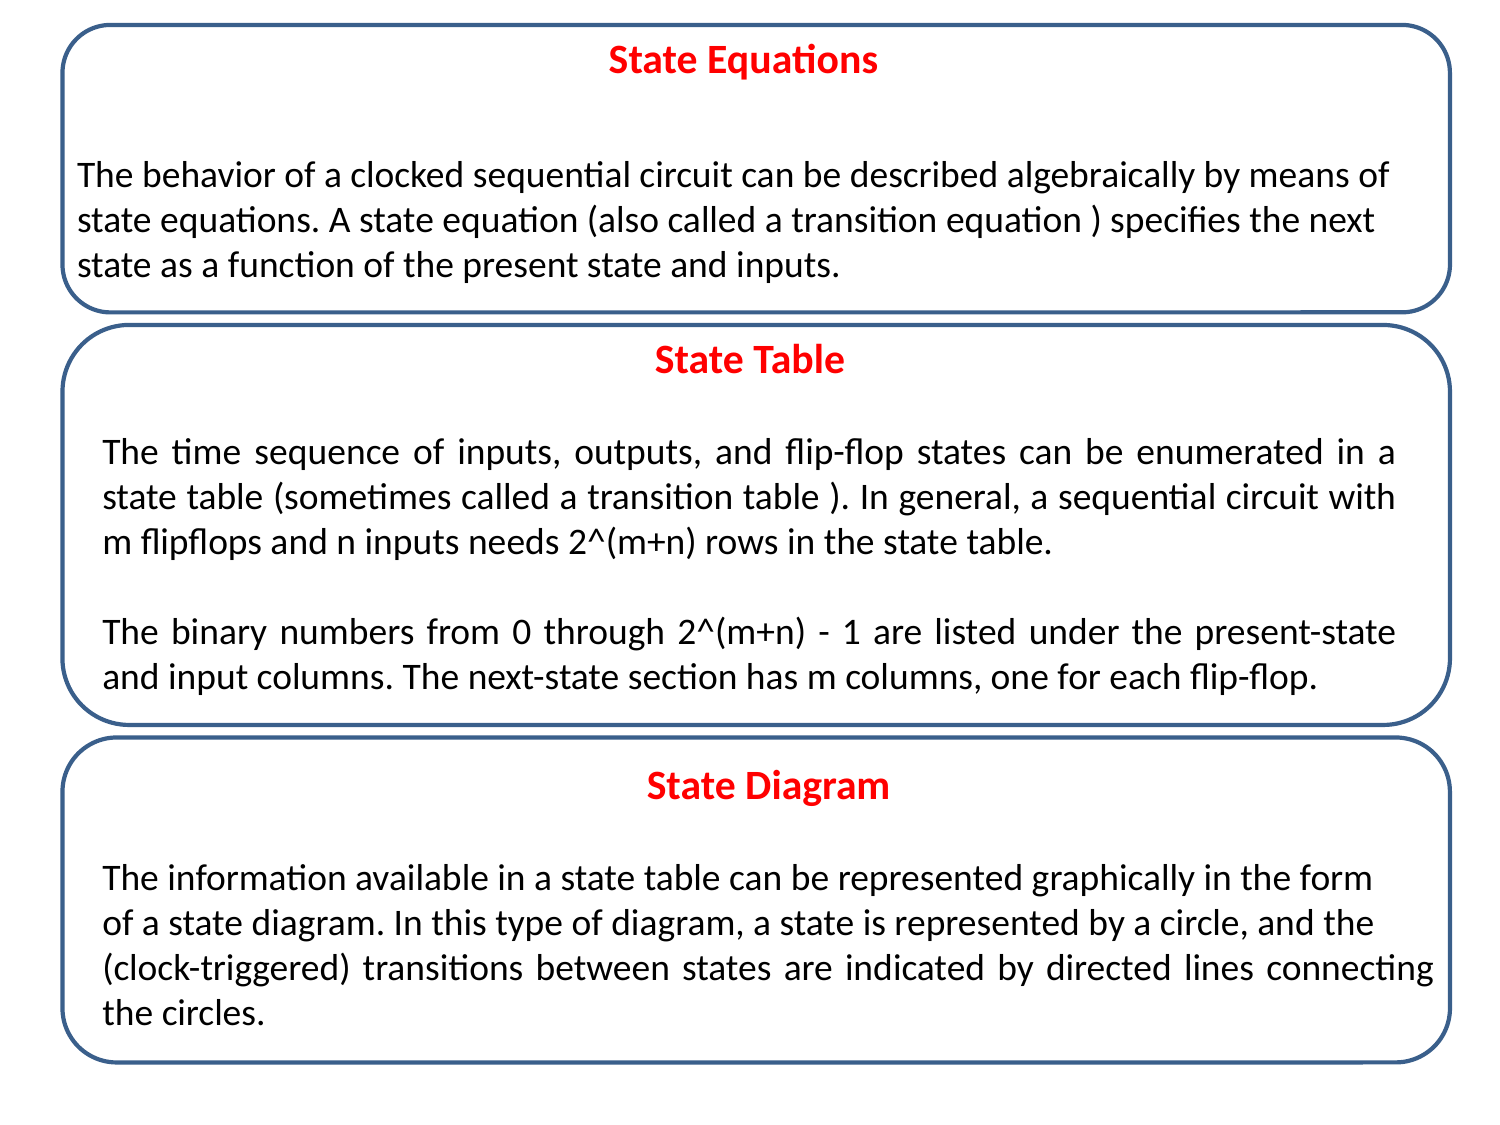

State Equations

The behavior of a clocked sequential circuit can be described algebraically by means of
state equations. A state equation (also called a transition equation ) specifies the next
state as a function of the present state and inputs.

State Table

The time sequence of inputs, outputs, and flip-flop states can be enumerated in a state table (sometimes called a transition table ). In general, a sequential circuit with m flipflops and n inputs needs 2^(m+n) rows in the state table.

The binary numbers from 0 through 2^(m+n) - 1 are listed under the present-state and input columns. The next-state section has m columns, one for each flip-flop.

State Diagram

The information available in a state table can be represented graphically in the form
of a state diagram. In this type of diagram, a state is represented by a circle, and the
(clock-triggered) transitions between states are indicated by directed lines connecting the circles.